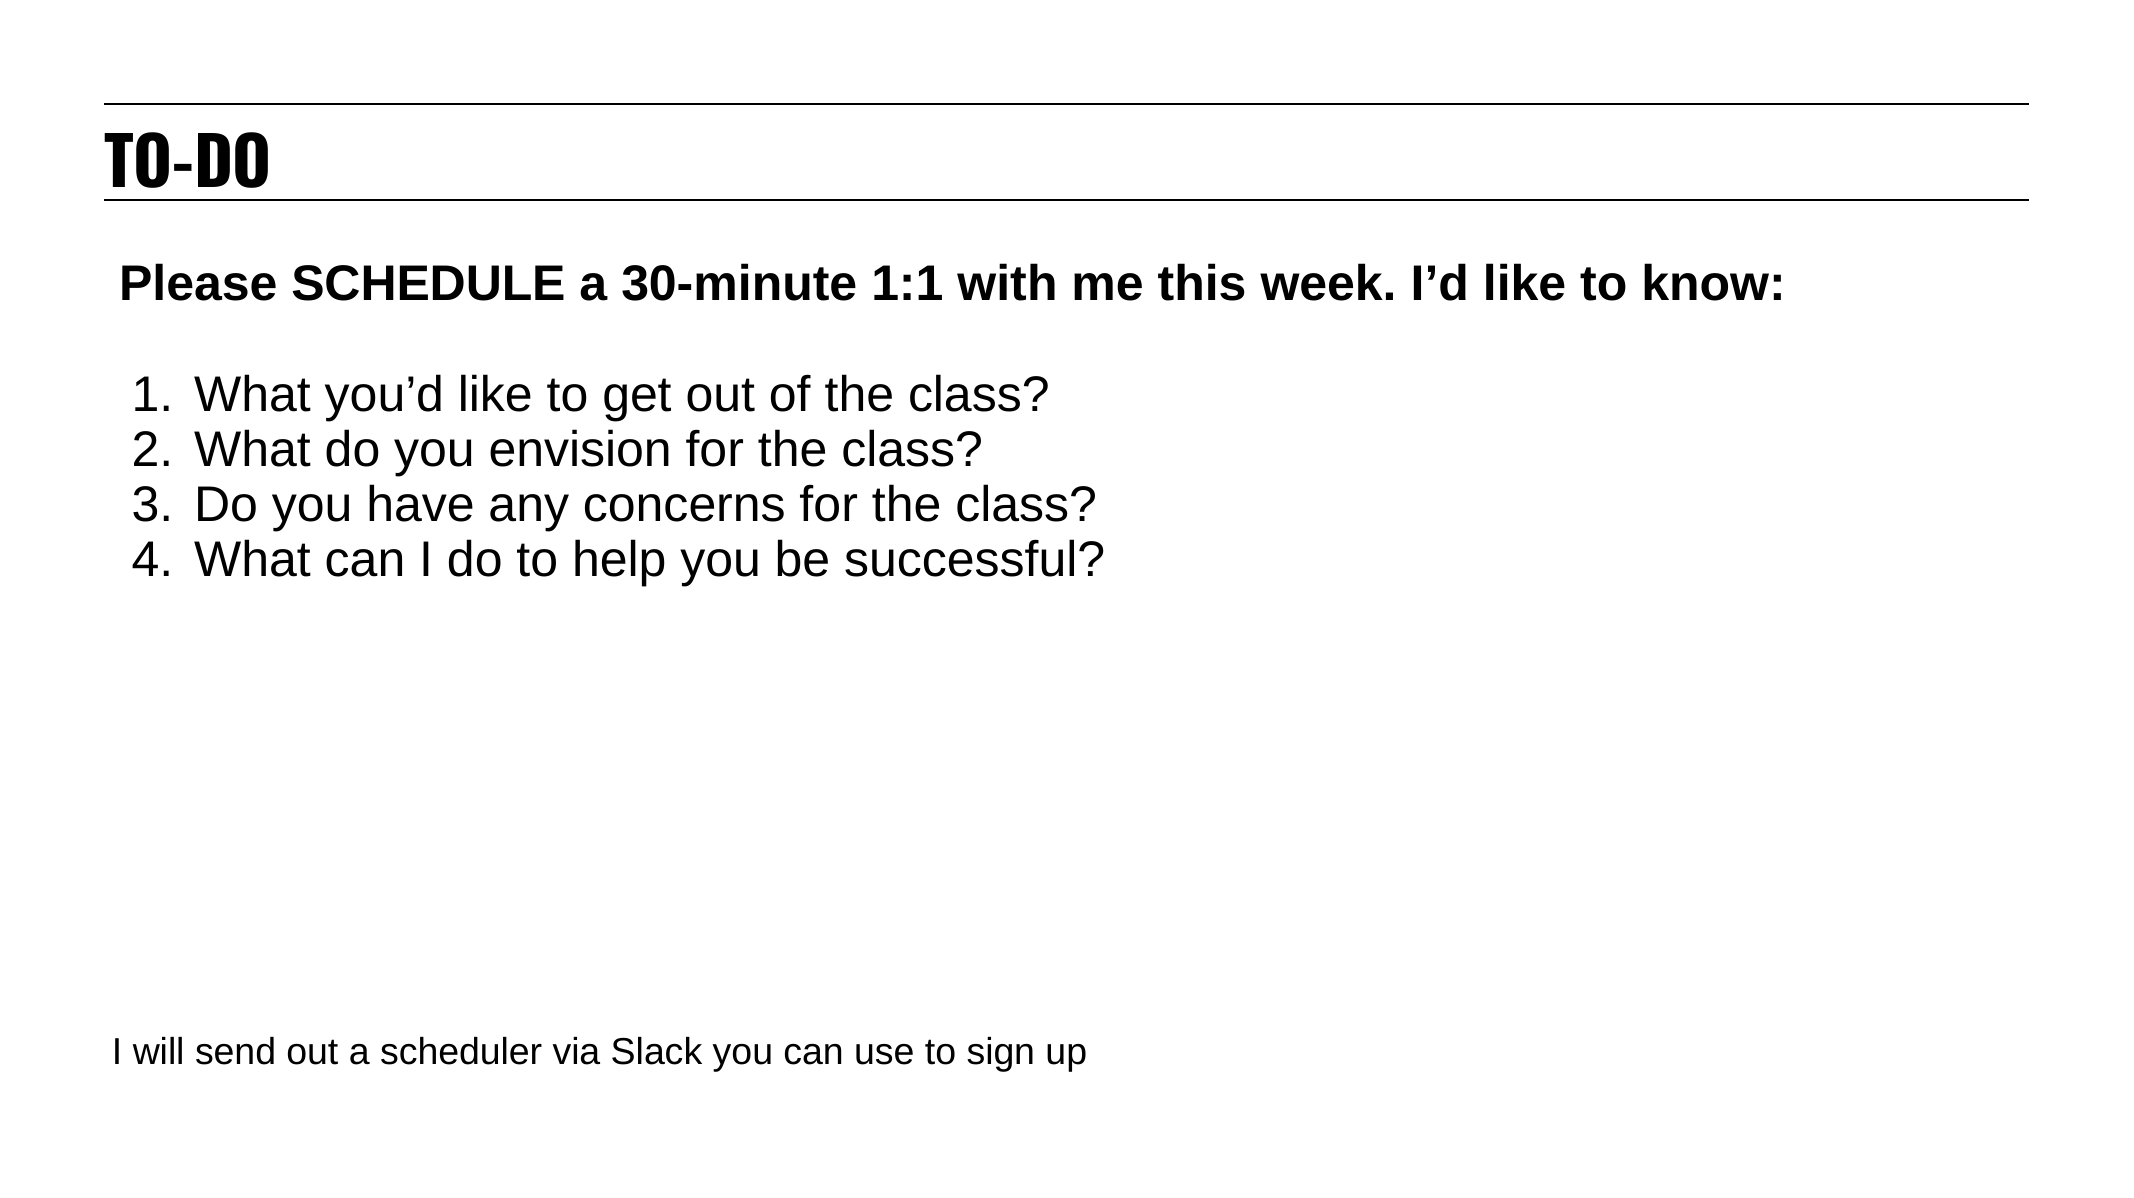

TO-DO
# Please SCHEDULE a 30-minute 1:1 with me this week. I’d like to know:

What you’d like to get out of the class?
What do you envision for the class?
Do you have any concerns for the class?
What can I do to help you be successful?

I will send out a scheduler via Slack you can use to sign up